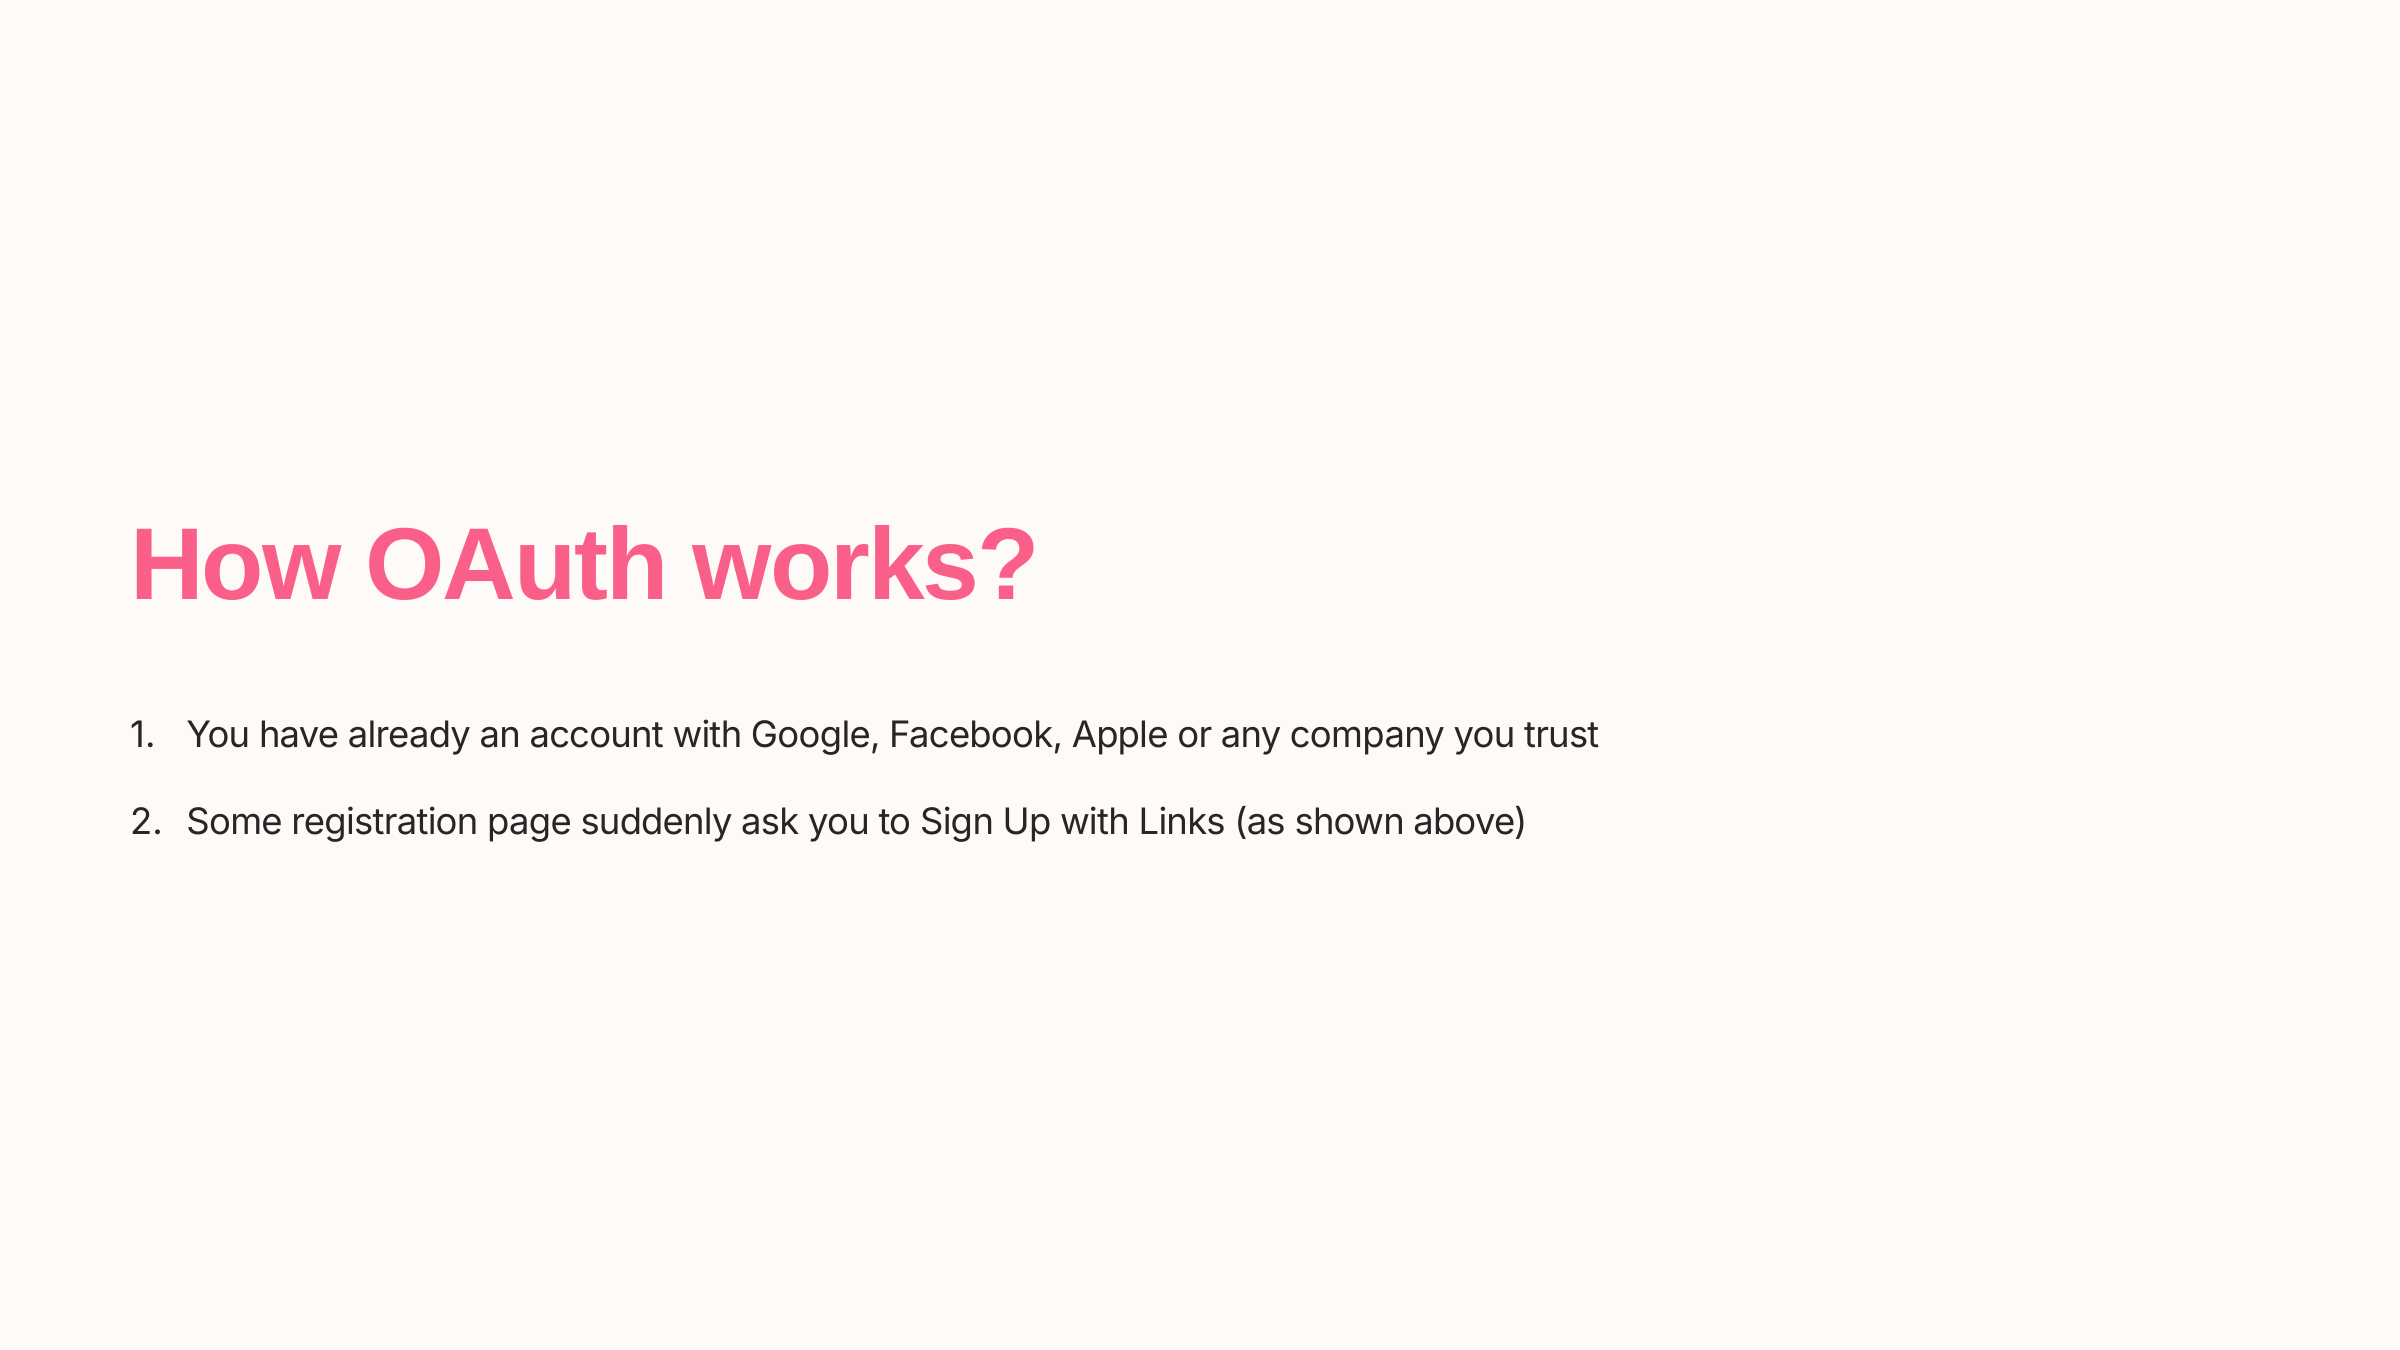

How OAuth works?
You have already an account with Google, Facebook, Apple or any company you trust
Some registration page suddenly ask you to Sign Up with Links (as shown above)